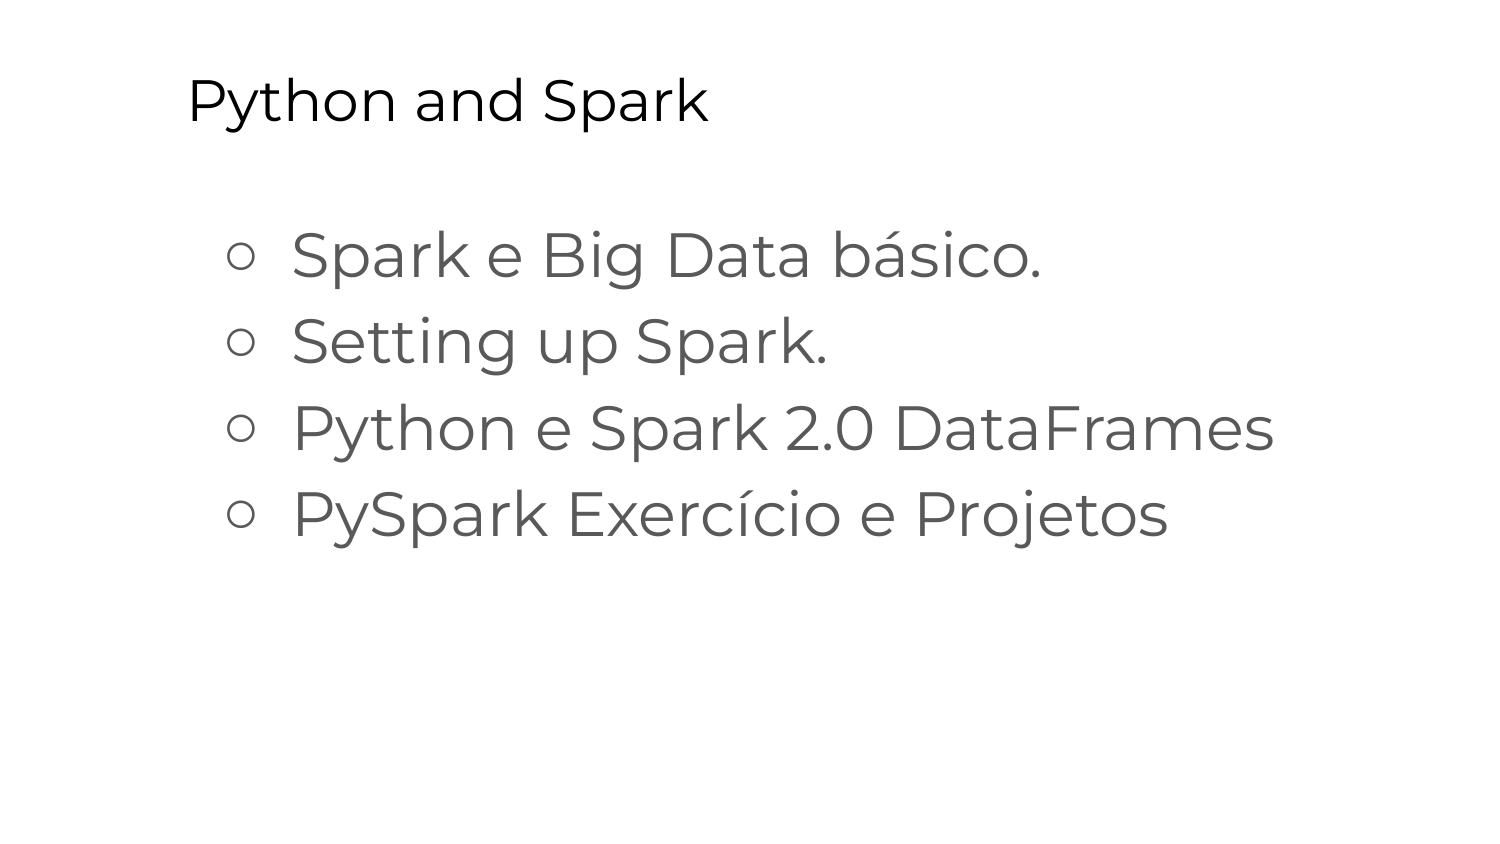

# Python and Spark
Spark e Big Data básico.
Setting up Spark.
Python e Spark 2.0 DataFrames
PySpark Exercício e Projetos